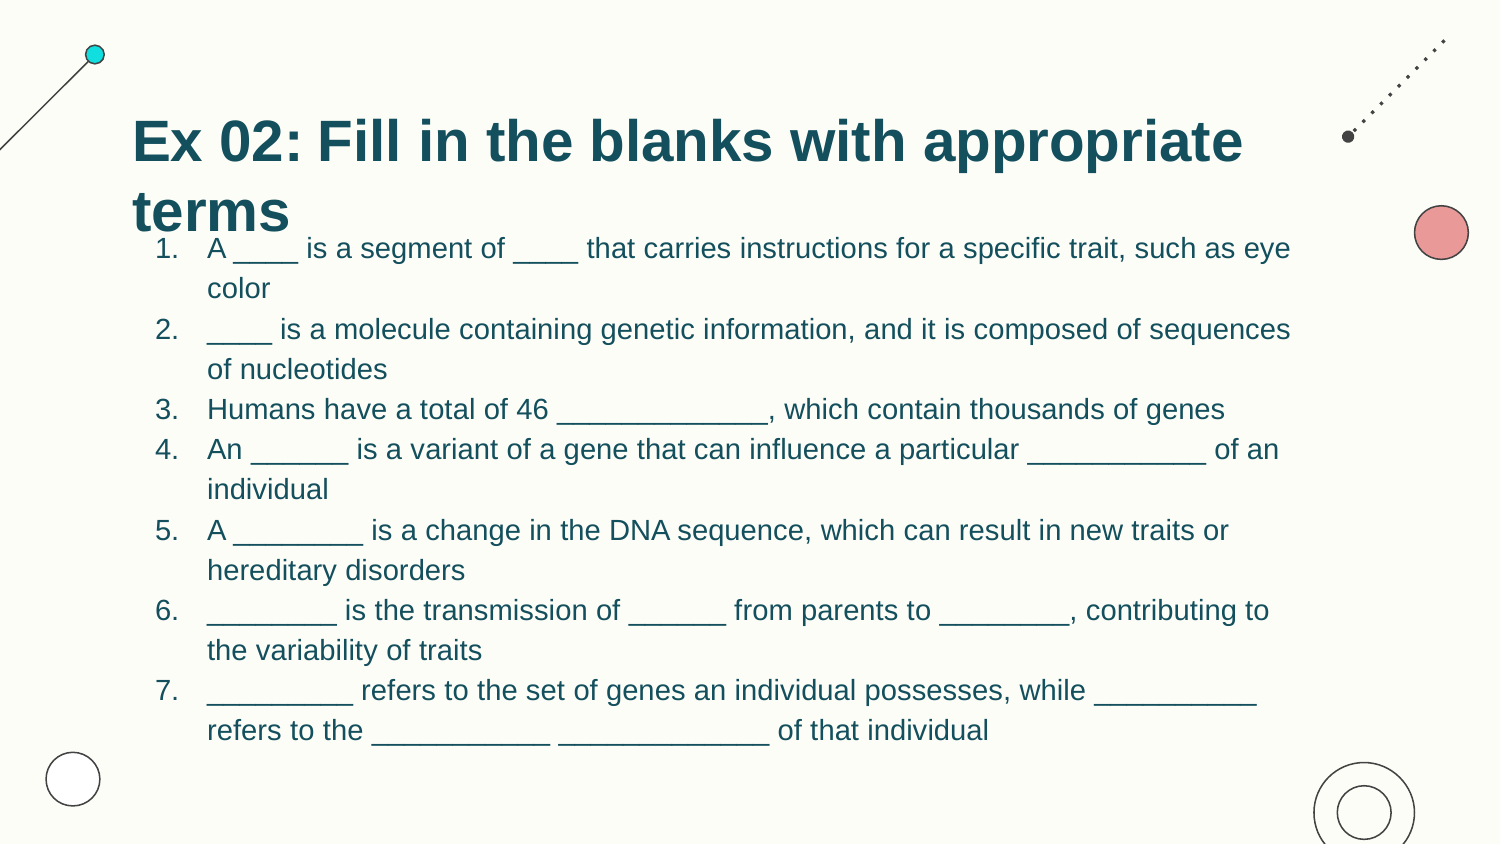

# Ex 02: Fill in the blanks with appropriate terms
A ____ is a segment of ____ that carries instructions for a specific trait, such as eye color
____ is a molecule containing genetic information, and it is composed of sequences of nucleotides
Humans have a total of 46 _____________, which contain thousands of genes
An ______ is a variant of a gene that can influence a particular ___________ of an individual
A ________ is a change in the DNA sequence, which can result in new traits or hereditary disorders
________ is the transmission of ______ from parents to ________, contributing to the variability of traits
_________ refers to the set of genes an individual possesses, while __________ refers to the ___________ _____________ of that individual